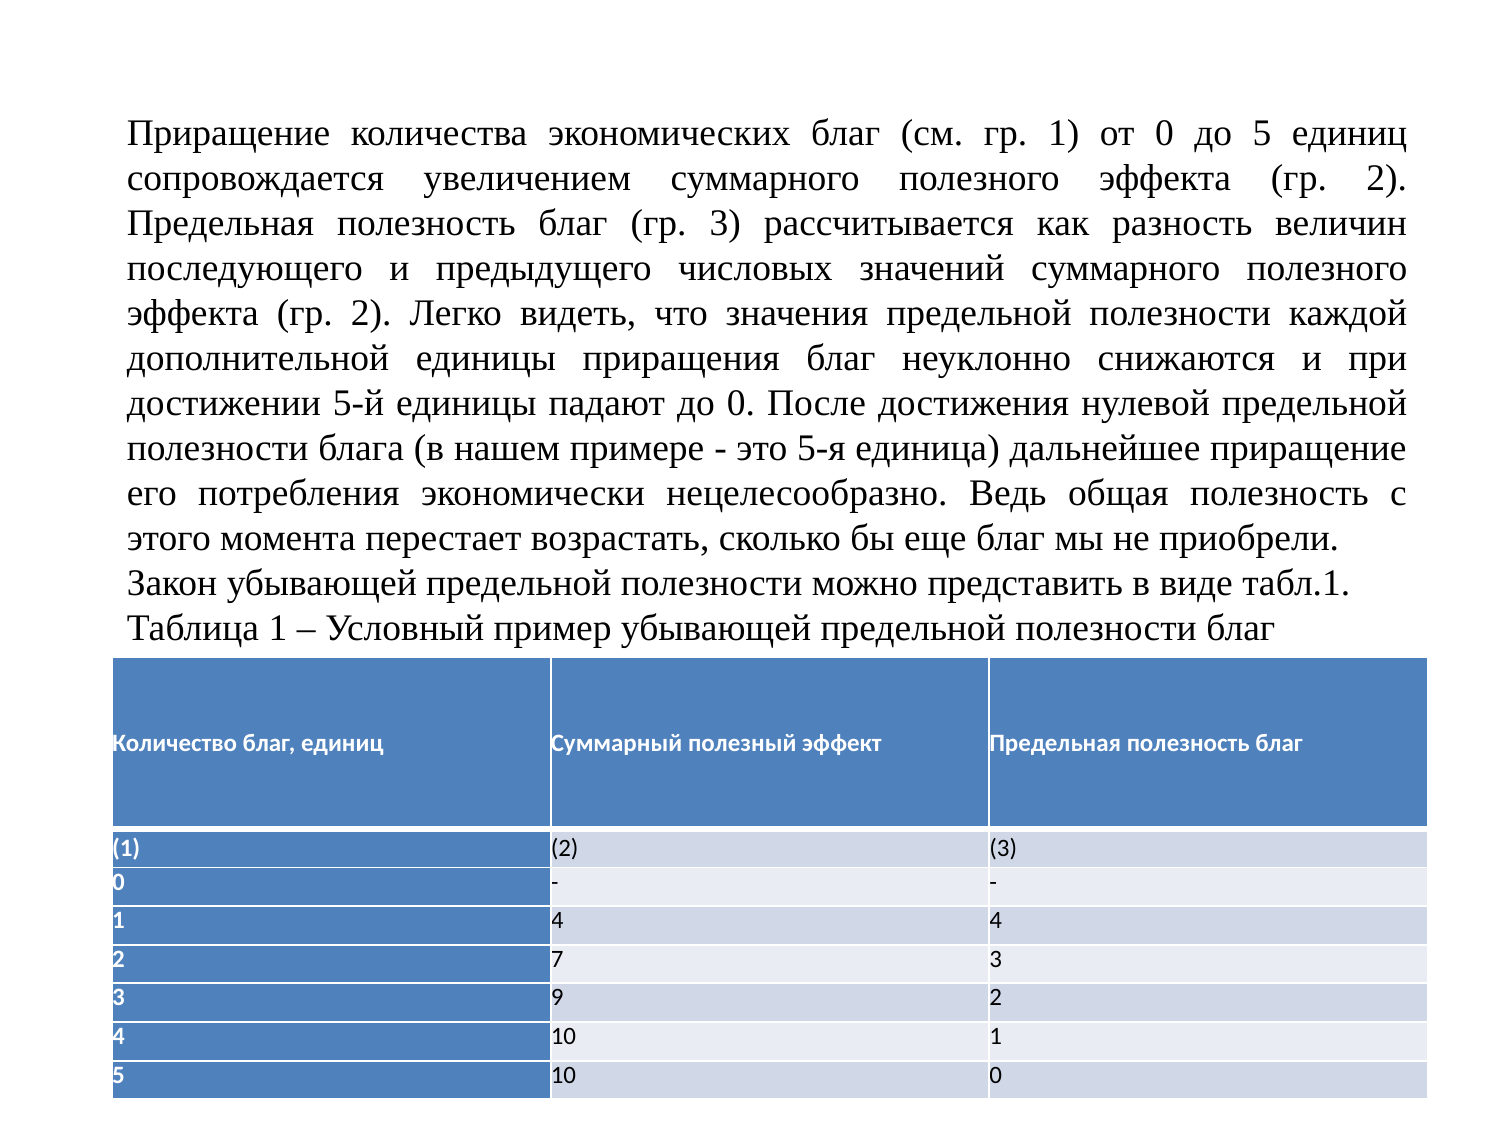

Приращение количества экономических благ (см. гр. 1) от 0 до 5 единиц сопровождается увеличением суммарного полезного эффекта (гр. 2). Предельная полезность благ (гр. 3) рассчитывается как разность величин последующего и предыдущего числовых значений суммарного полезного эффекта (гр. 2). Легко видеть, что значения предельной полезности каждой дополнительной единицы приращения благ неуклонно снижаются и при достижении 5-й единицы падают до 0. После достижения нулевой предельной полезности блага (в нашем примере - это 5-я единица) дальнейшее приращение его потребления экономически нецелесообразно. Ведь общая полезность с этого момента перестает возрастать, сколько бы еще благ мы не приобрели.
Закон убывающей предельной полезности можно представить в виде табл.1.
Таблица 1 – Условный пример убывающей предельной полезности благ

| Количество благ, единиц | Суммарный полезный эффект | Предельная полезность благ |
| --- | --- | --- |
| (1) | (2) | (3) |
| 0 | - | - |
| 1 | 4 | 4 |
| 2 | 7 | 3 |
| 3 | 9 | 2 |
| 4 | 10 | 1 |
| 5 | 10 | 0 |